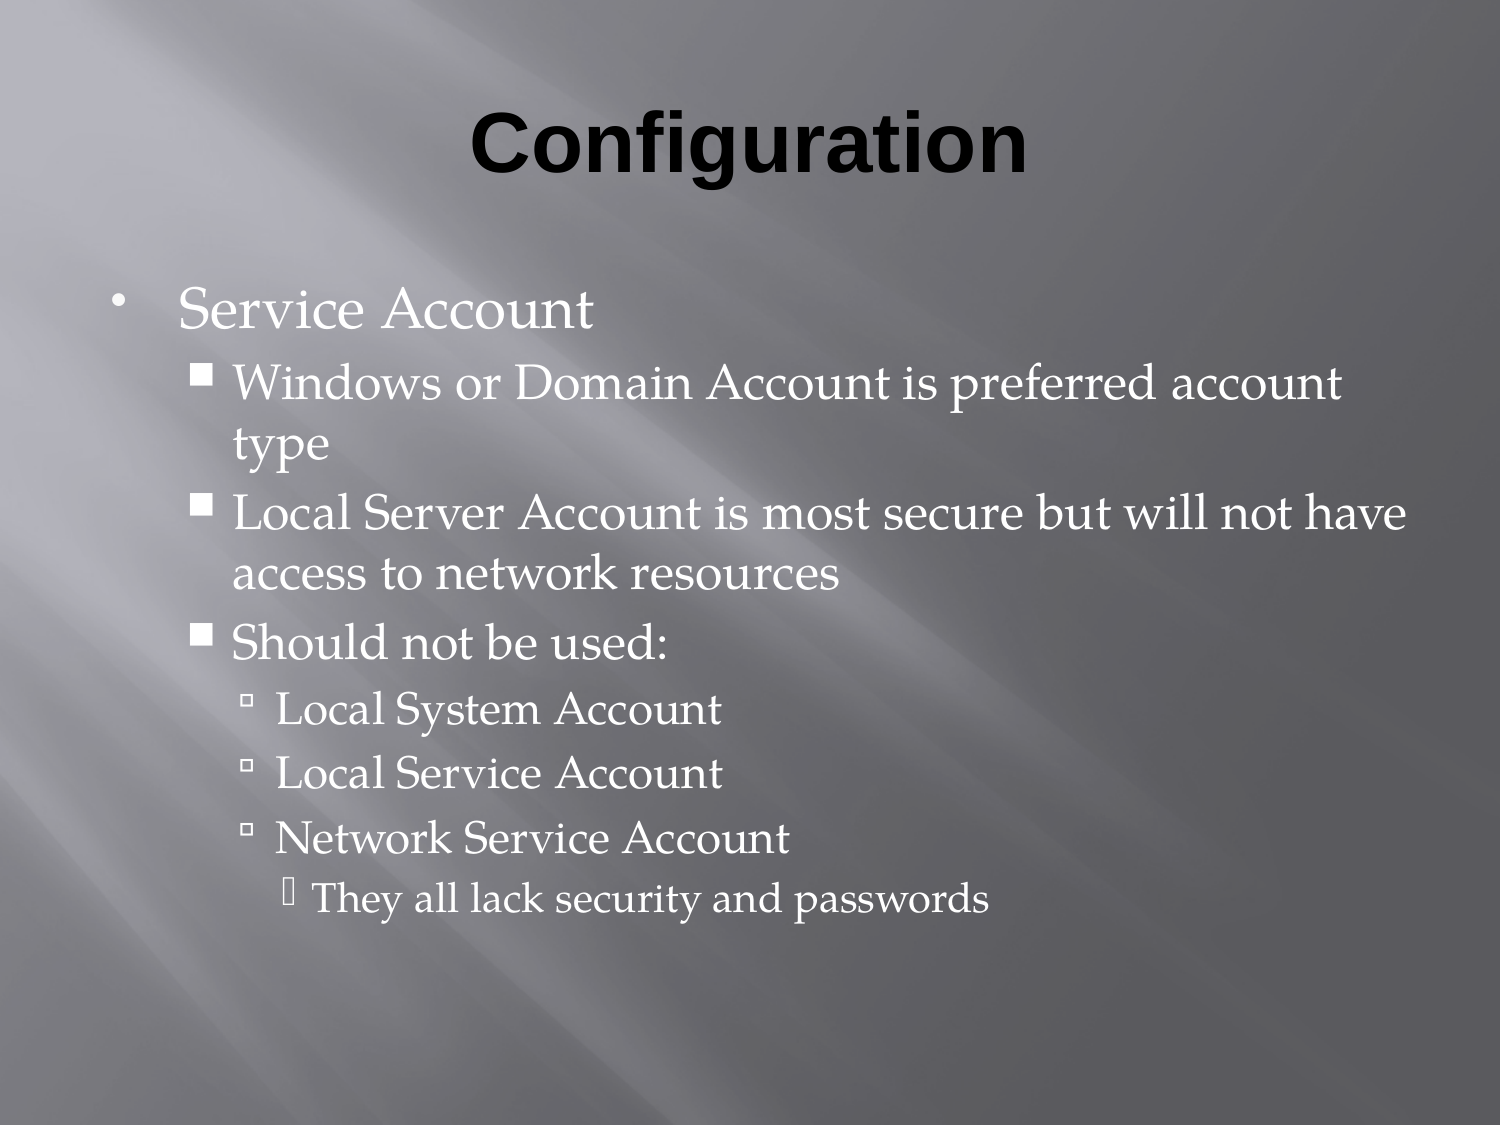

# Configuration
Service Account
Windows or Domain Account is preferred account type
Local Server Account is most secure but will not have access to network resources
Should not be used:
Local System Account
Local Service Account
Network Service Account
They all lack security and passwords